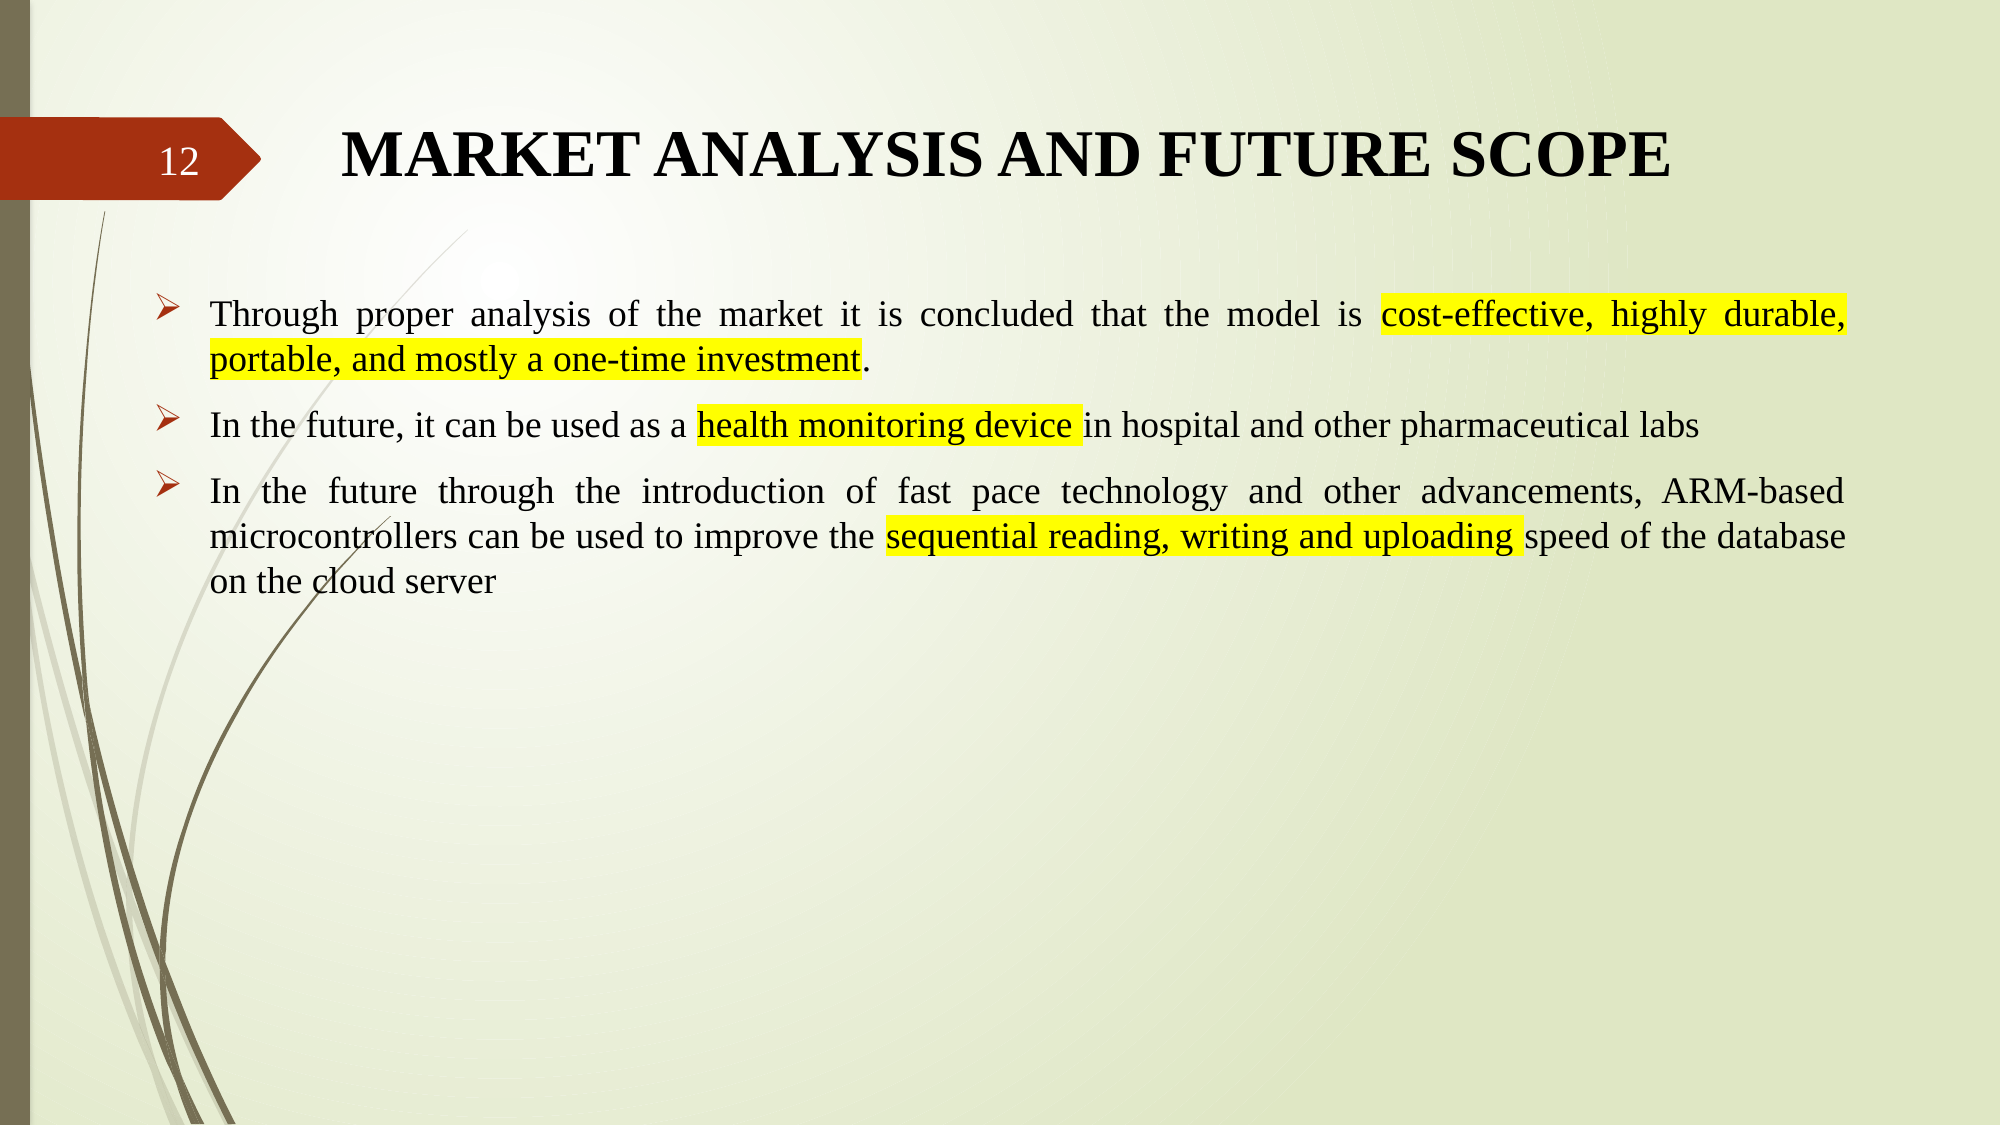

# MARKET ANALYSIS AND FUTURE SCOPE
12

Through proper analysis of the market it is concluded that the model is cost-effective, highly durable, portable, and mostly a one-time investment.
In the future, it can be used as a health monitoring device in hospital and other pharmaceutical labs
In the future through the introduction of fast pace technology and other advancements, ARM-based microcontrollers can be used to improve the sequential reading, writing and uploading speed of the database on the cloud server